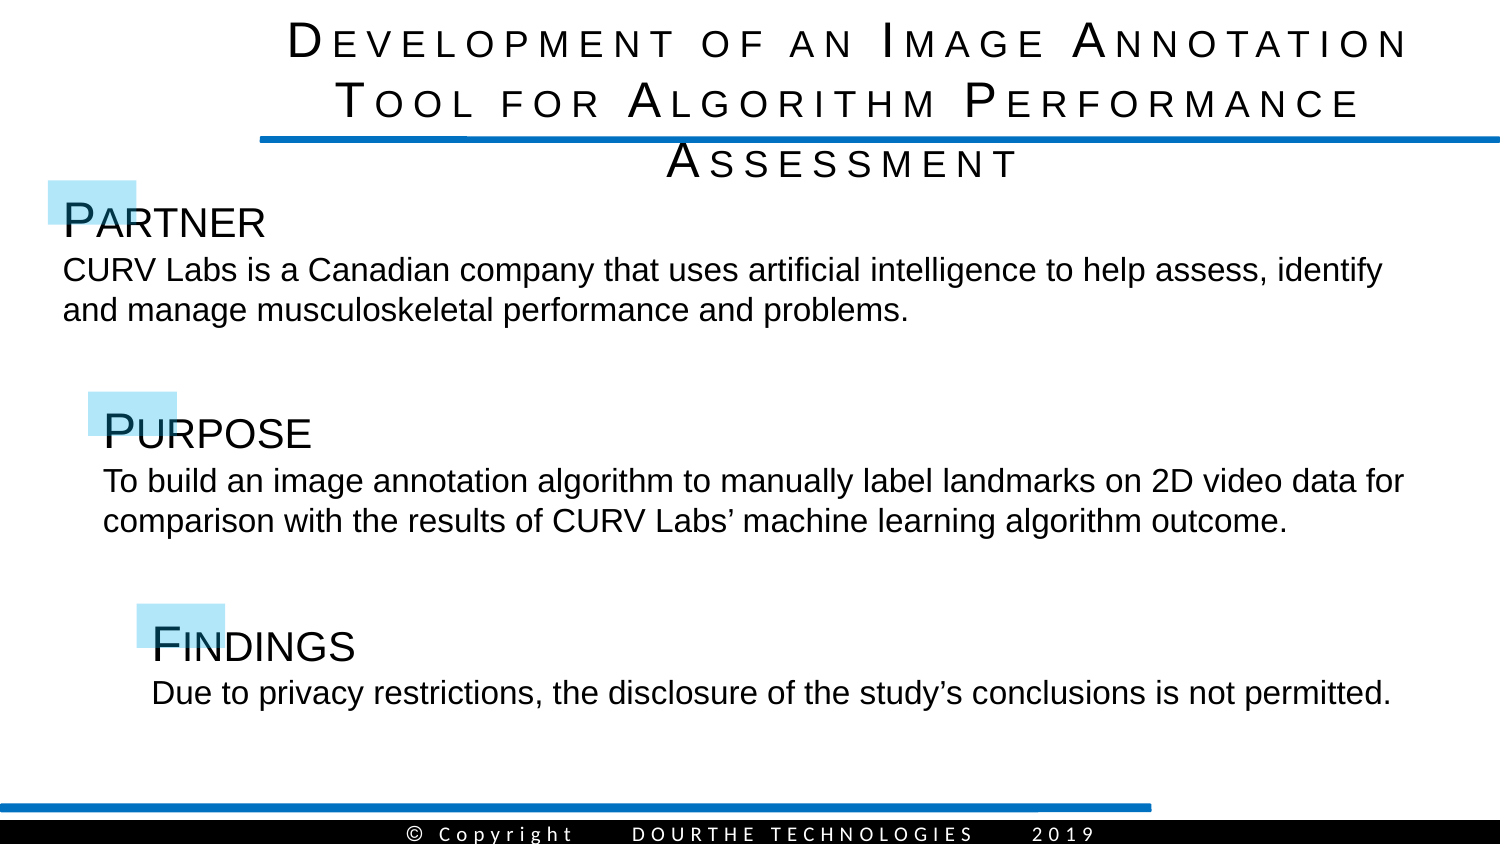

DEVELOPMENT OF AN IMAGE ANNOTATION TOOL FOR ALGORITHM PERFORMANCE ASSESSMENT

PARTNER
CURV Labs is a Canadian company that uses artificial intelligence to help assess, identify and manage musculoskeletal performance and problems.

PURPOSE
To build an image annotation algorithm to manually label landmarks on 2D video data for comparison with the results of CURV Labs’ machine learning algorithm outcome.

FINDINGS
Due to privacy restrictions, the disclosure of the study’s conclusions is not permitted.

© Copyright     DOURTHE TECHNOLOGIES     2019